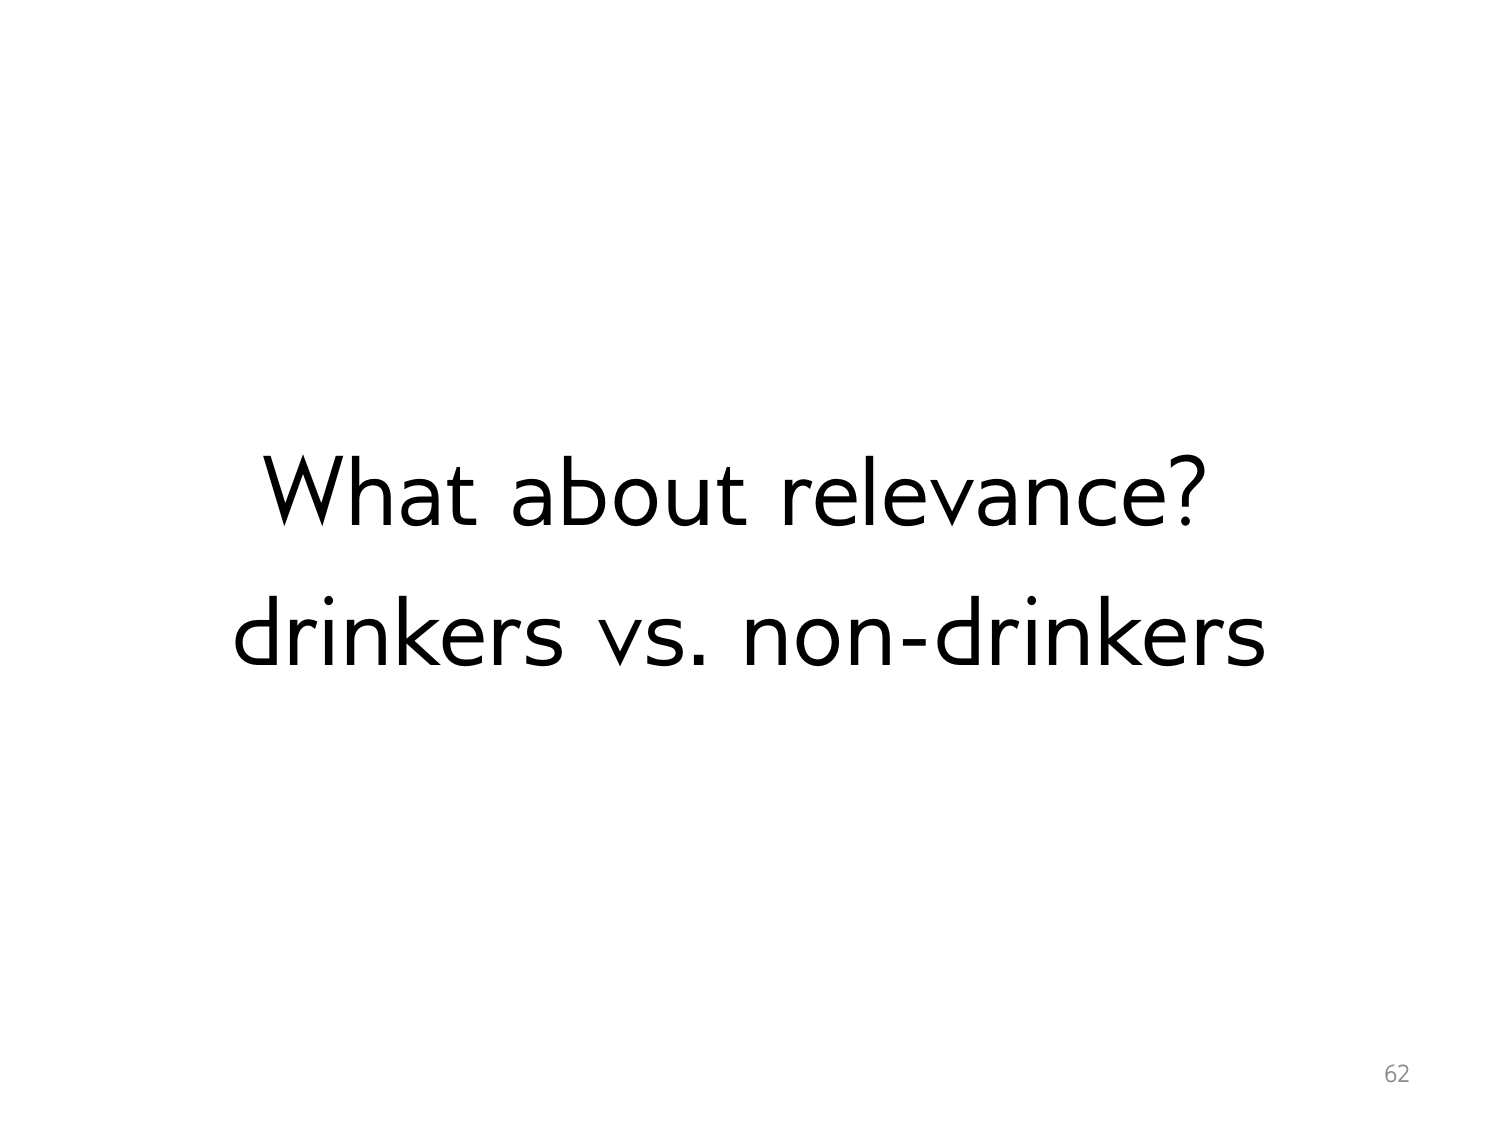

#

What about relevance?
drinkers vs. non-drinkers
62